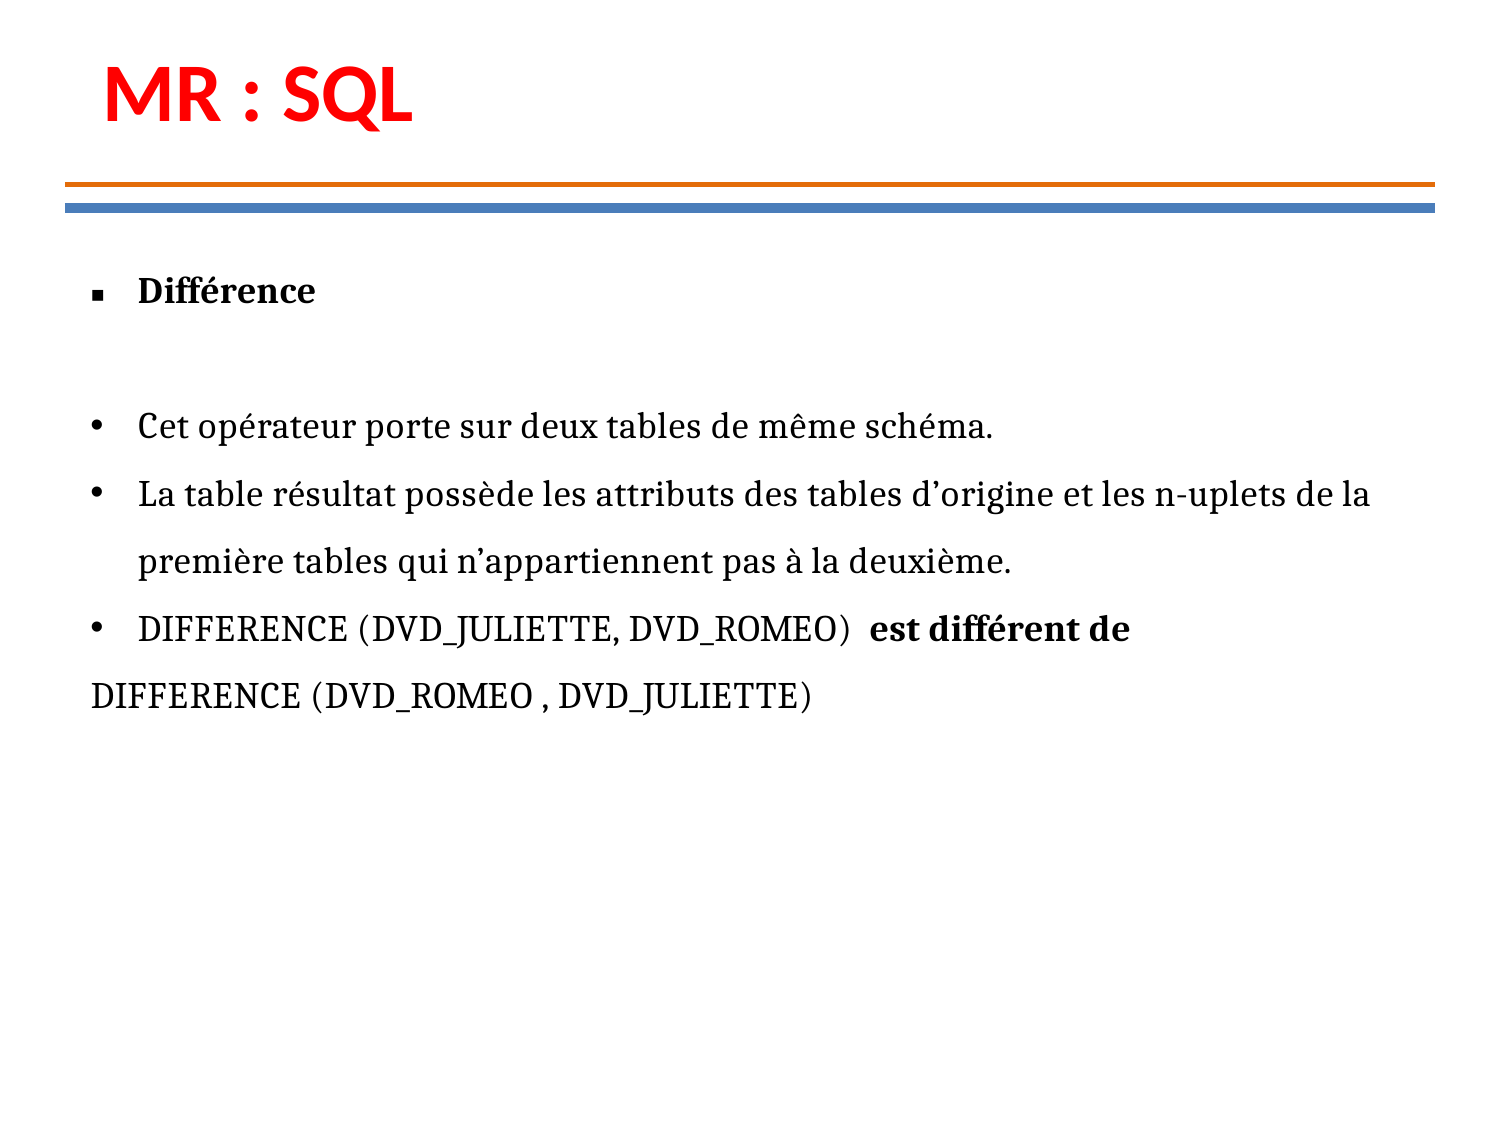

MR : SQL
Différence

Cet opérateur porte sur deux tables de même schéma.
La table résultat possède les attributs des tables d’origine et les n-uplets de la première tables qui n’appartiennent pas à la deuxième.
DIFFERENCE (DVD_JULIETTE, DVD_ROMEO)  est différent de
DIFFERENCE (DVD_ROMEO , DVD_JULIETTE)